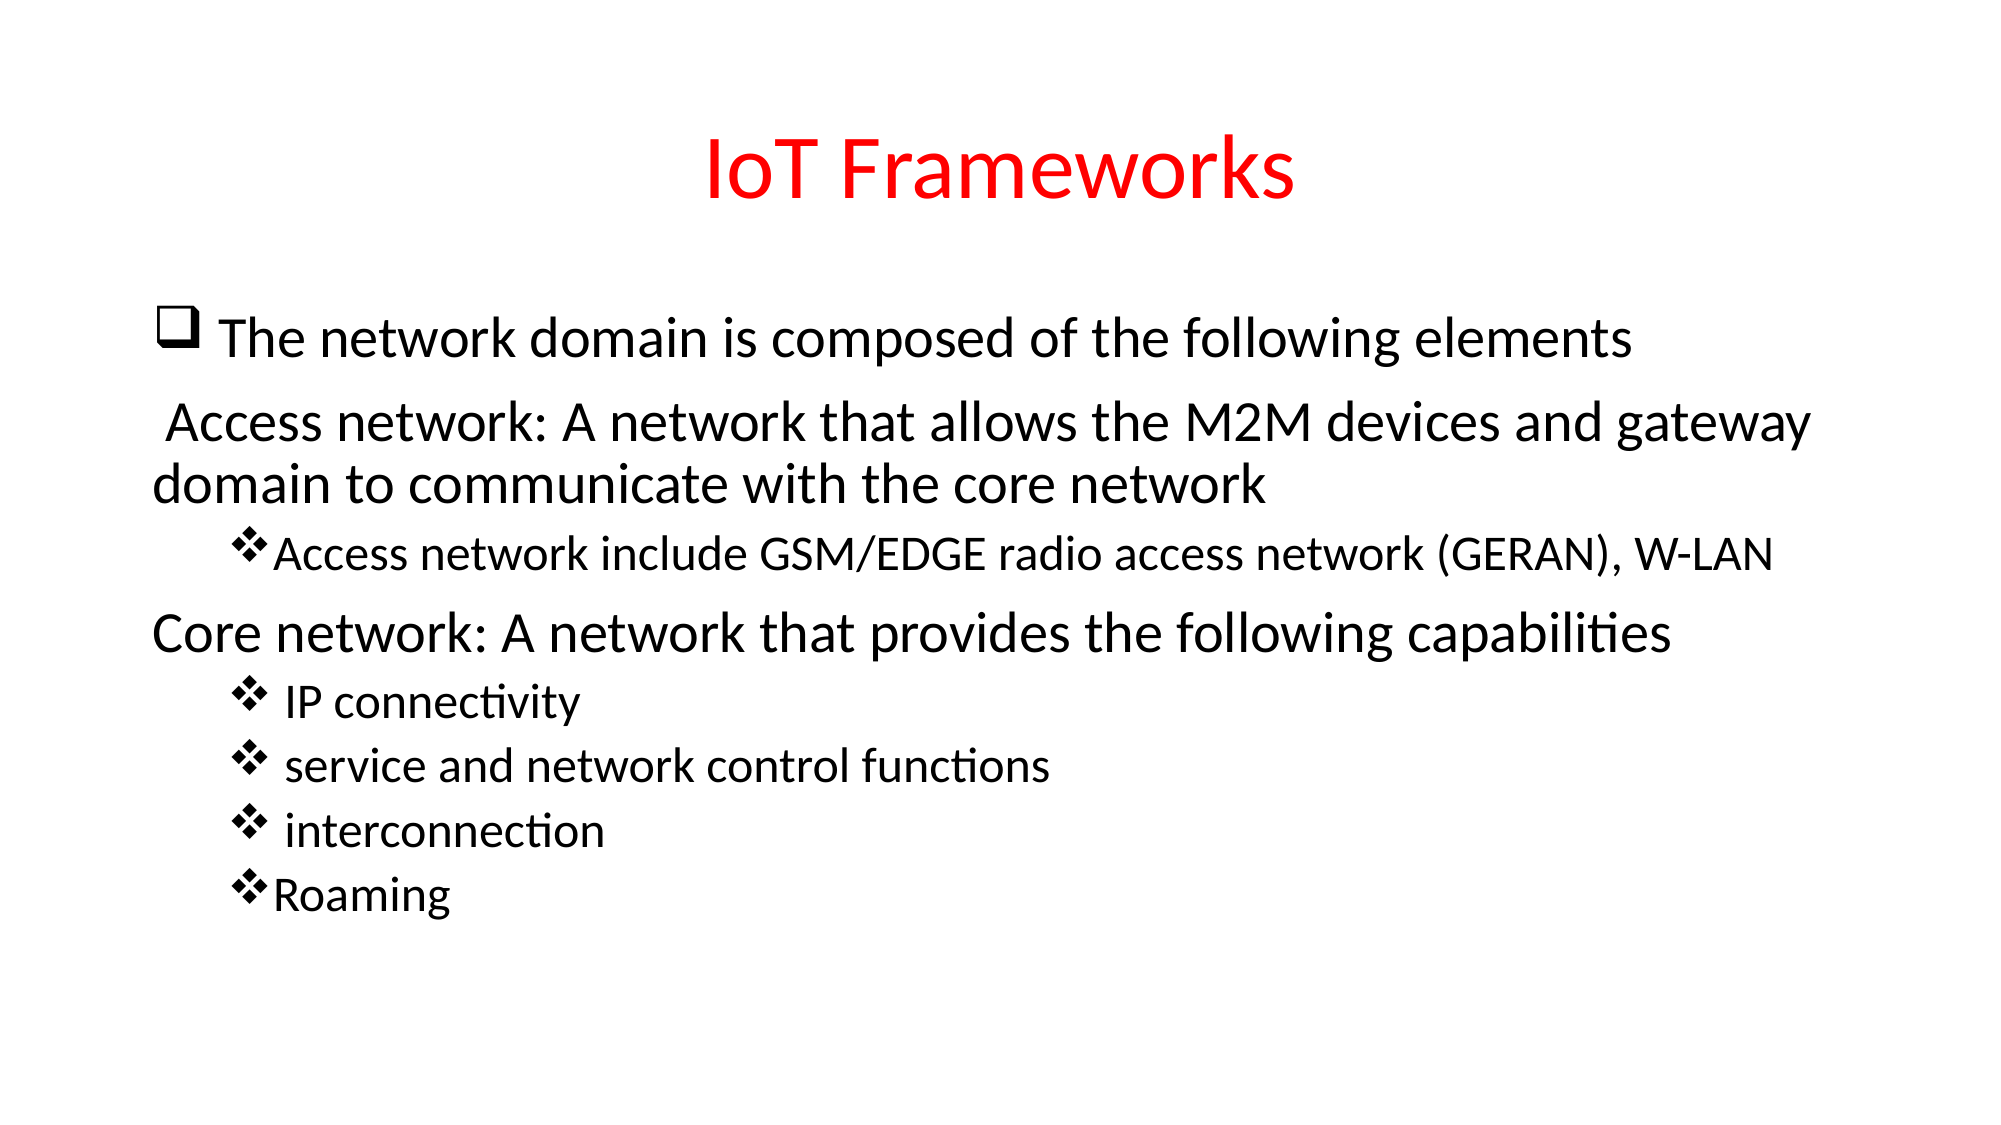

# IoT Frameworks
 The network domain is composed of the following elements
 Access network: A network that allows the M2M devices and gateway domain to communicate with the core network
Access network include GSM/EDGE radio access network (GERAN), W-LAN
Core network: A network that provides the following capabilities
 IP connectivity
 service and network control functions
 interconnection
Roaming